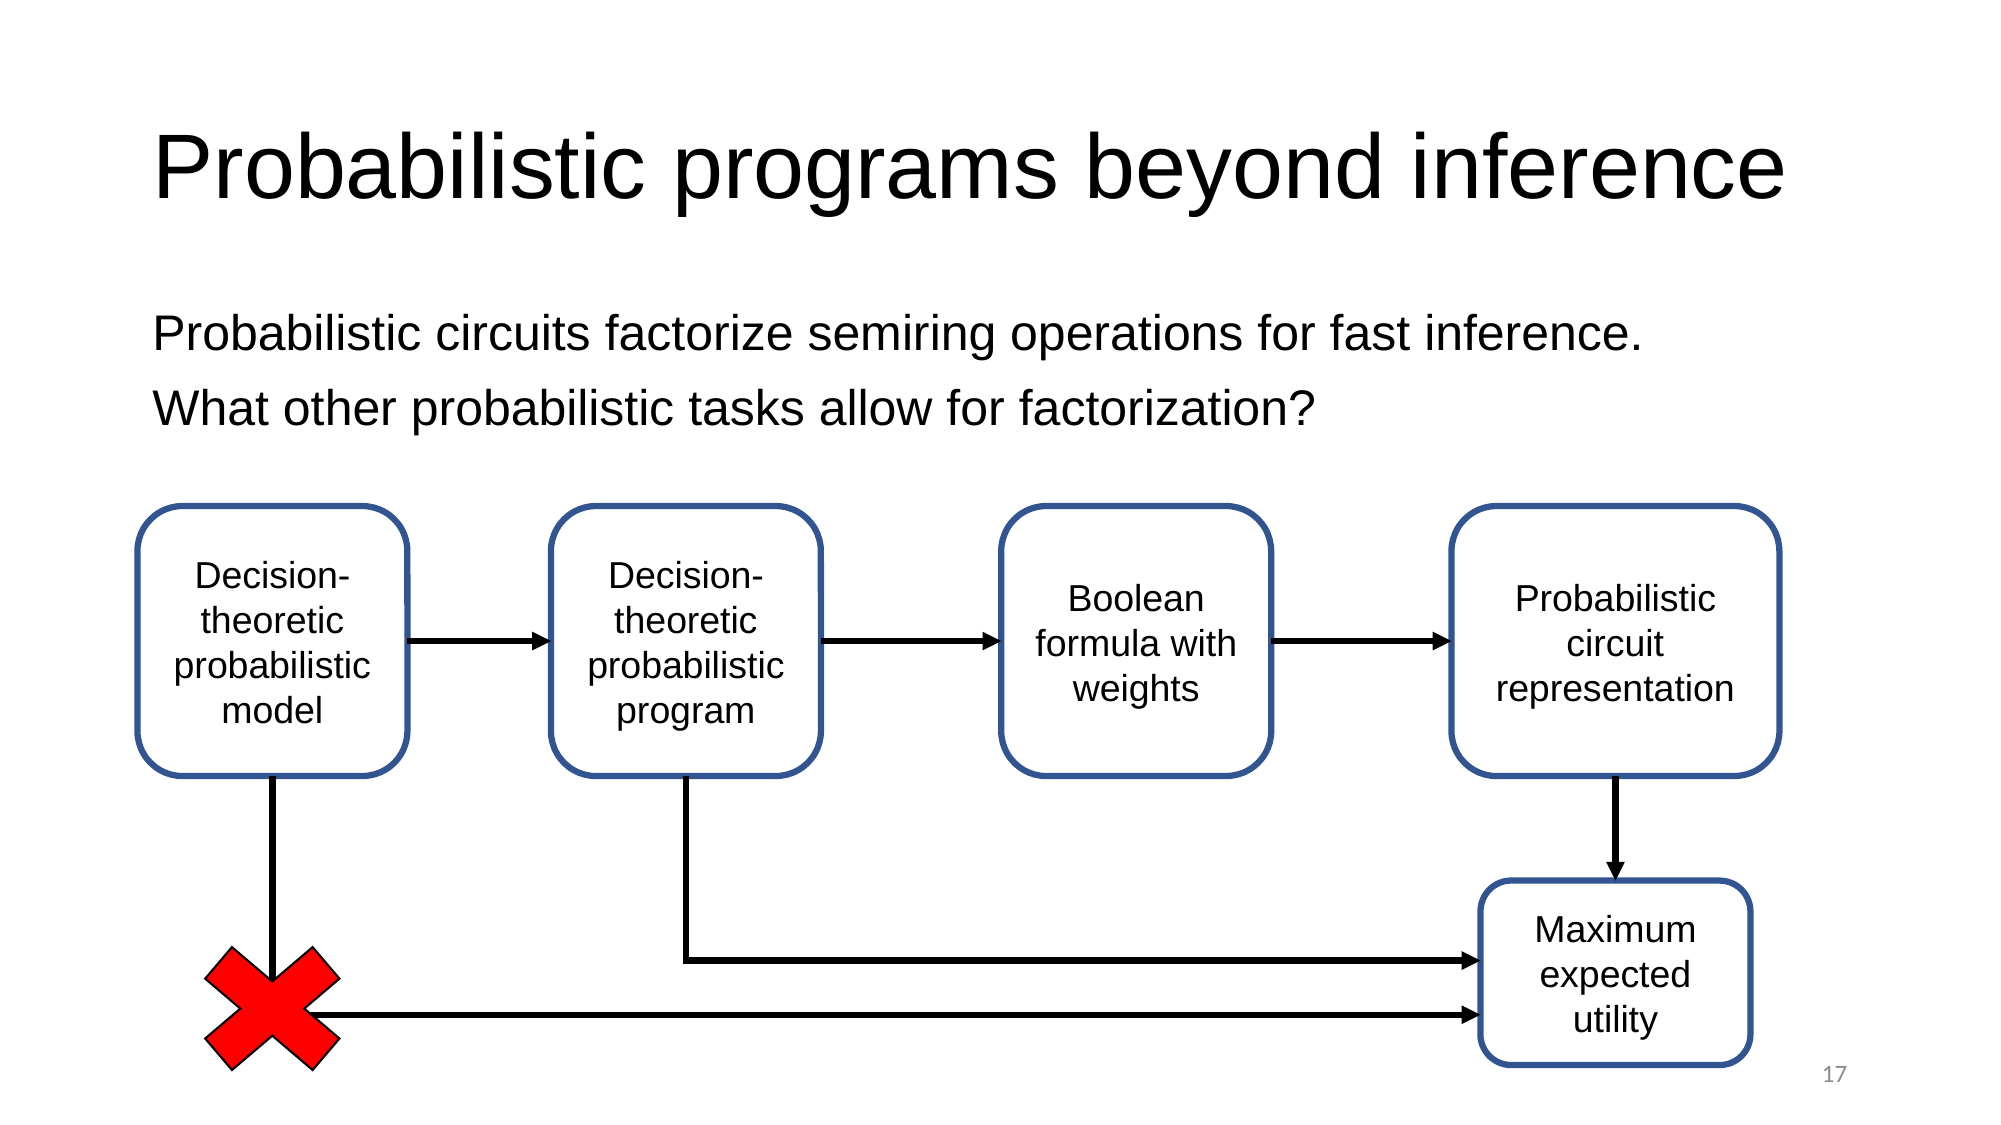

# Probabilistic programs beyond inference
Probabilistic circuits factorize semiring operations for fast inference.
What other probabilistic tasks allow for factorization?
Decision-theoretic probabilistic model
Decision-theoretic probabilistic program
Boolean formula with weights
Probabilistic circuit representation
Maximum expected utility

17